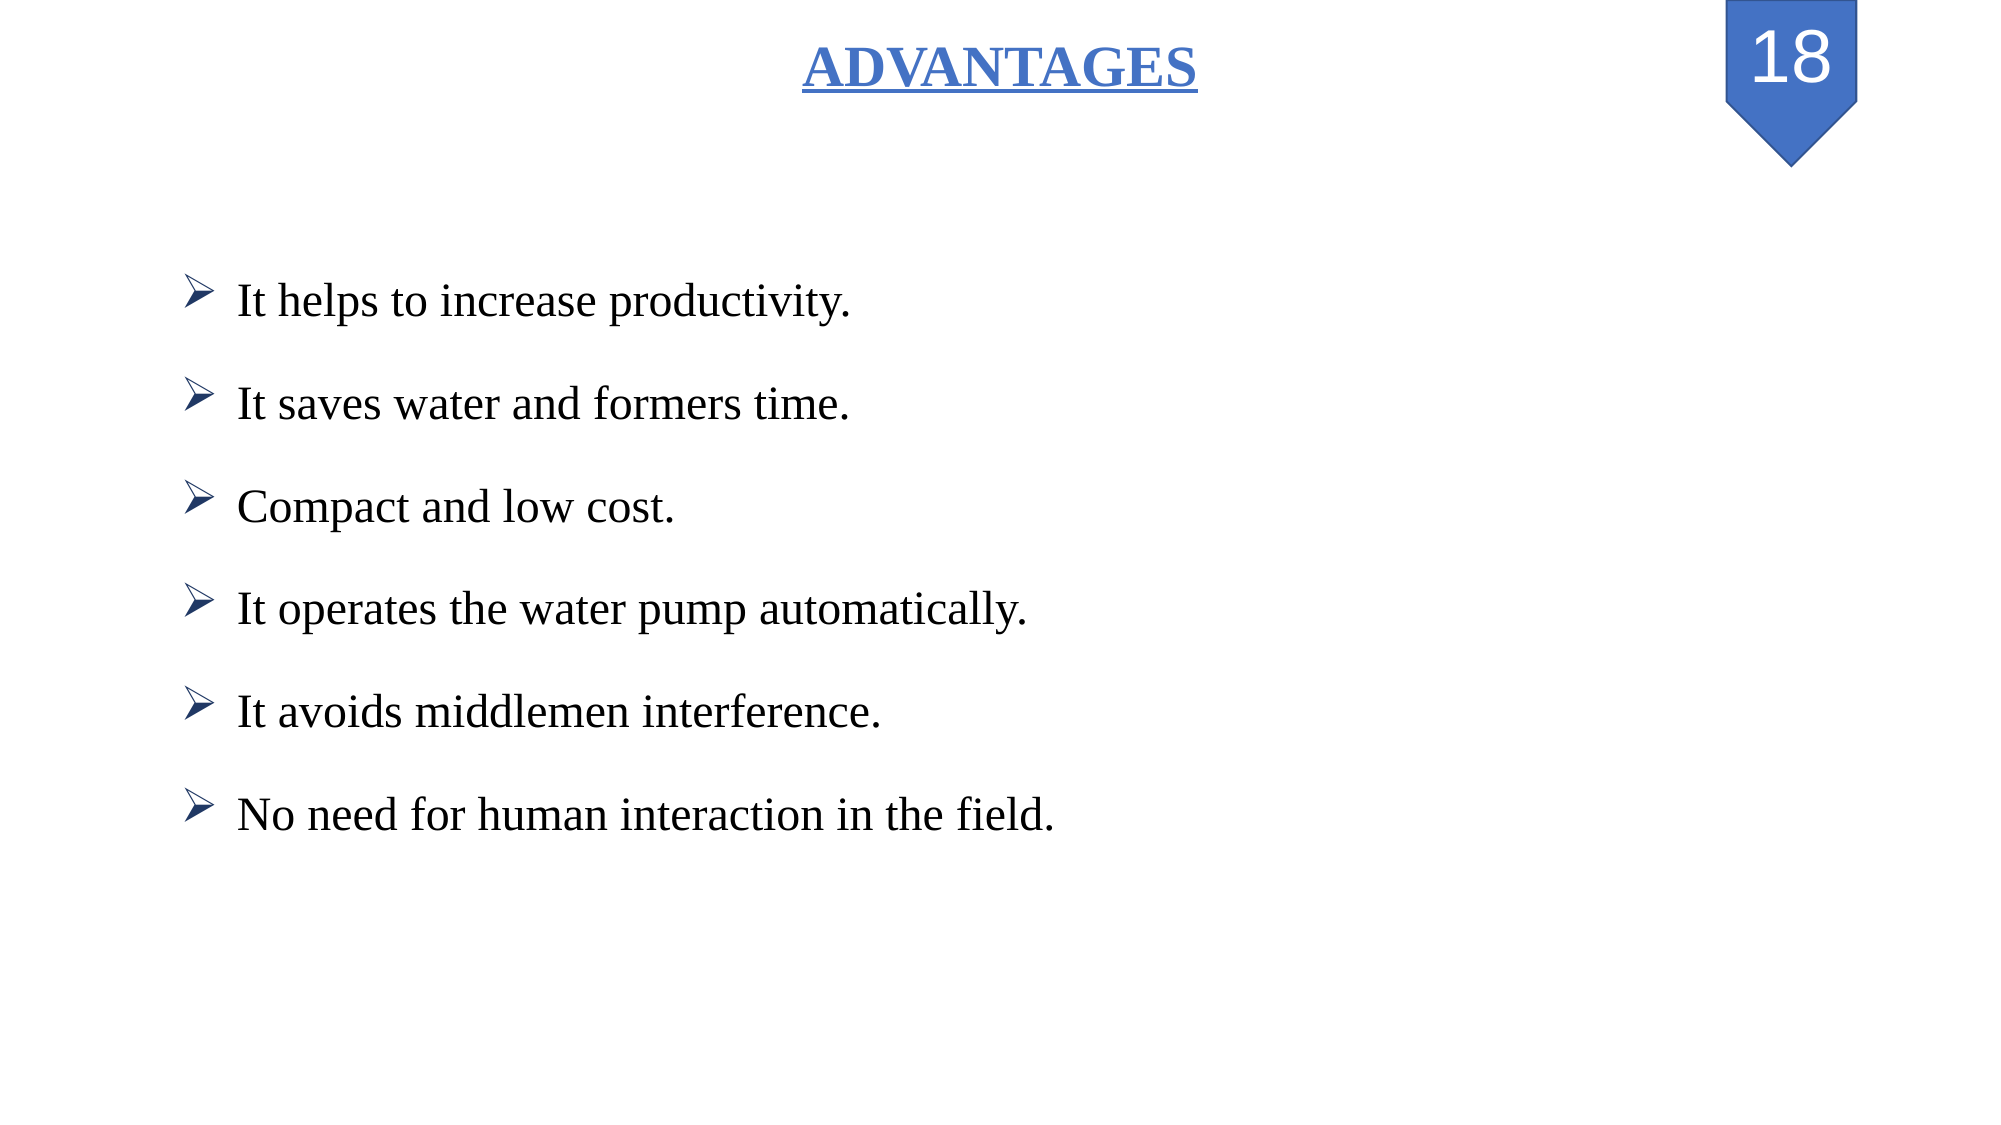

18

ADVANTAGES
It helps to increase productivity.
It saves water and formers time.
Compact and low cost.
It operates the water pump automatically.
It avoids middlemen interference.
No need for human interaction in the field.